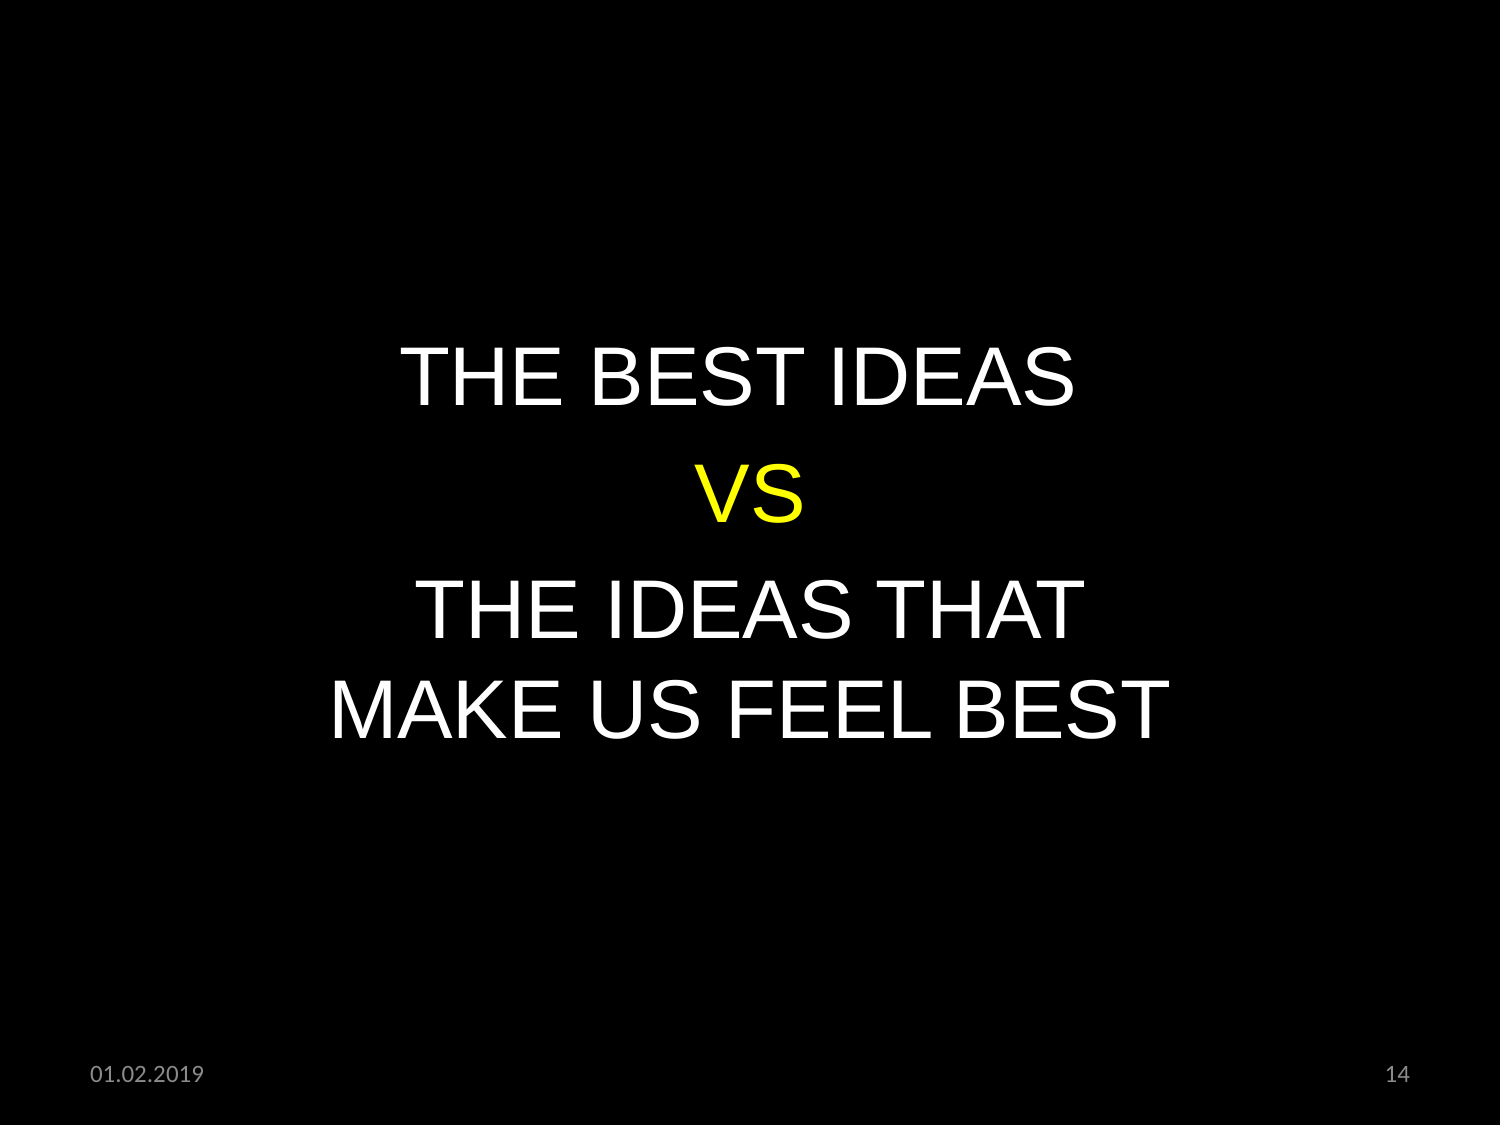

THE BEST IDEAS
VS
THE IDEAS THAT MAKE US FEEL BEST
01.02.2019
14